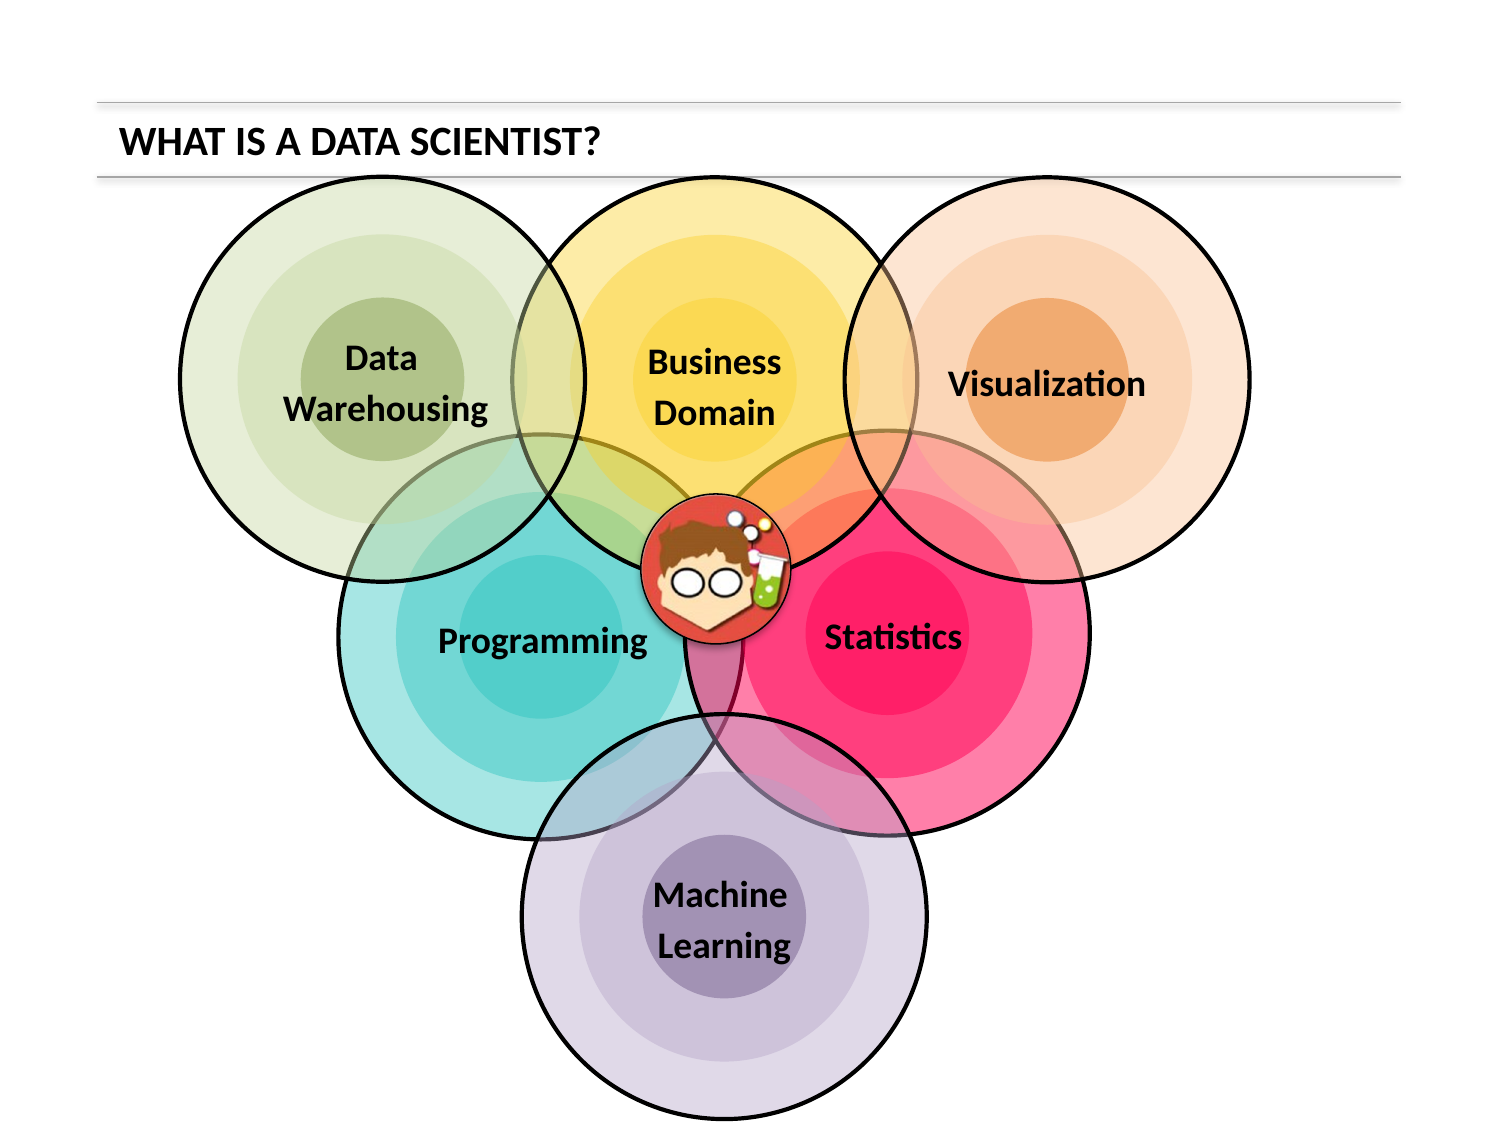

WHAT IS A DATA SCIENTIST?

Data
Warehousing

Business
Domain

Visualization

Statistics

Programming

Machine
Learning